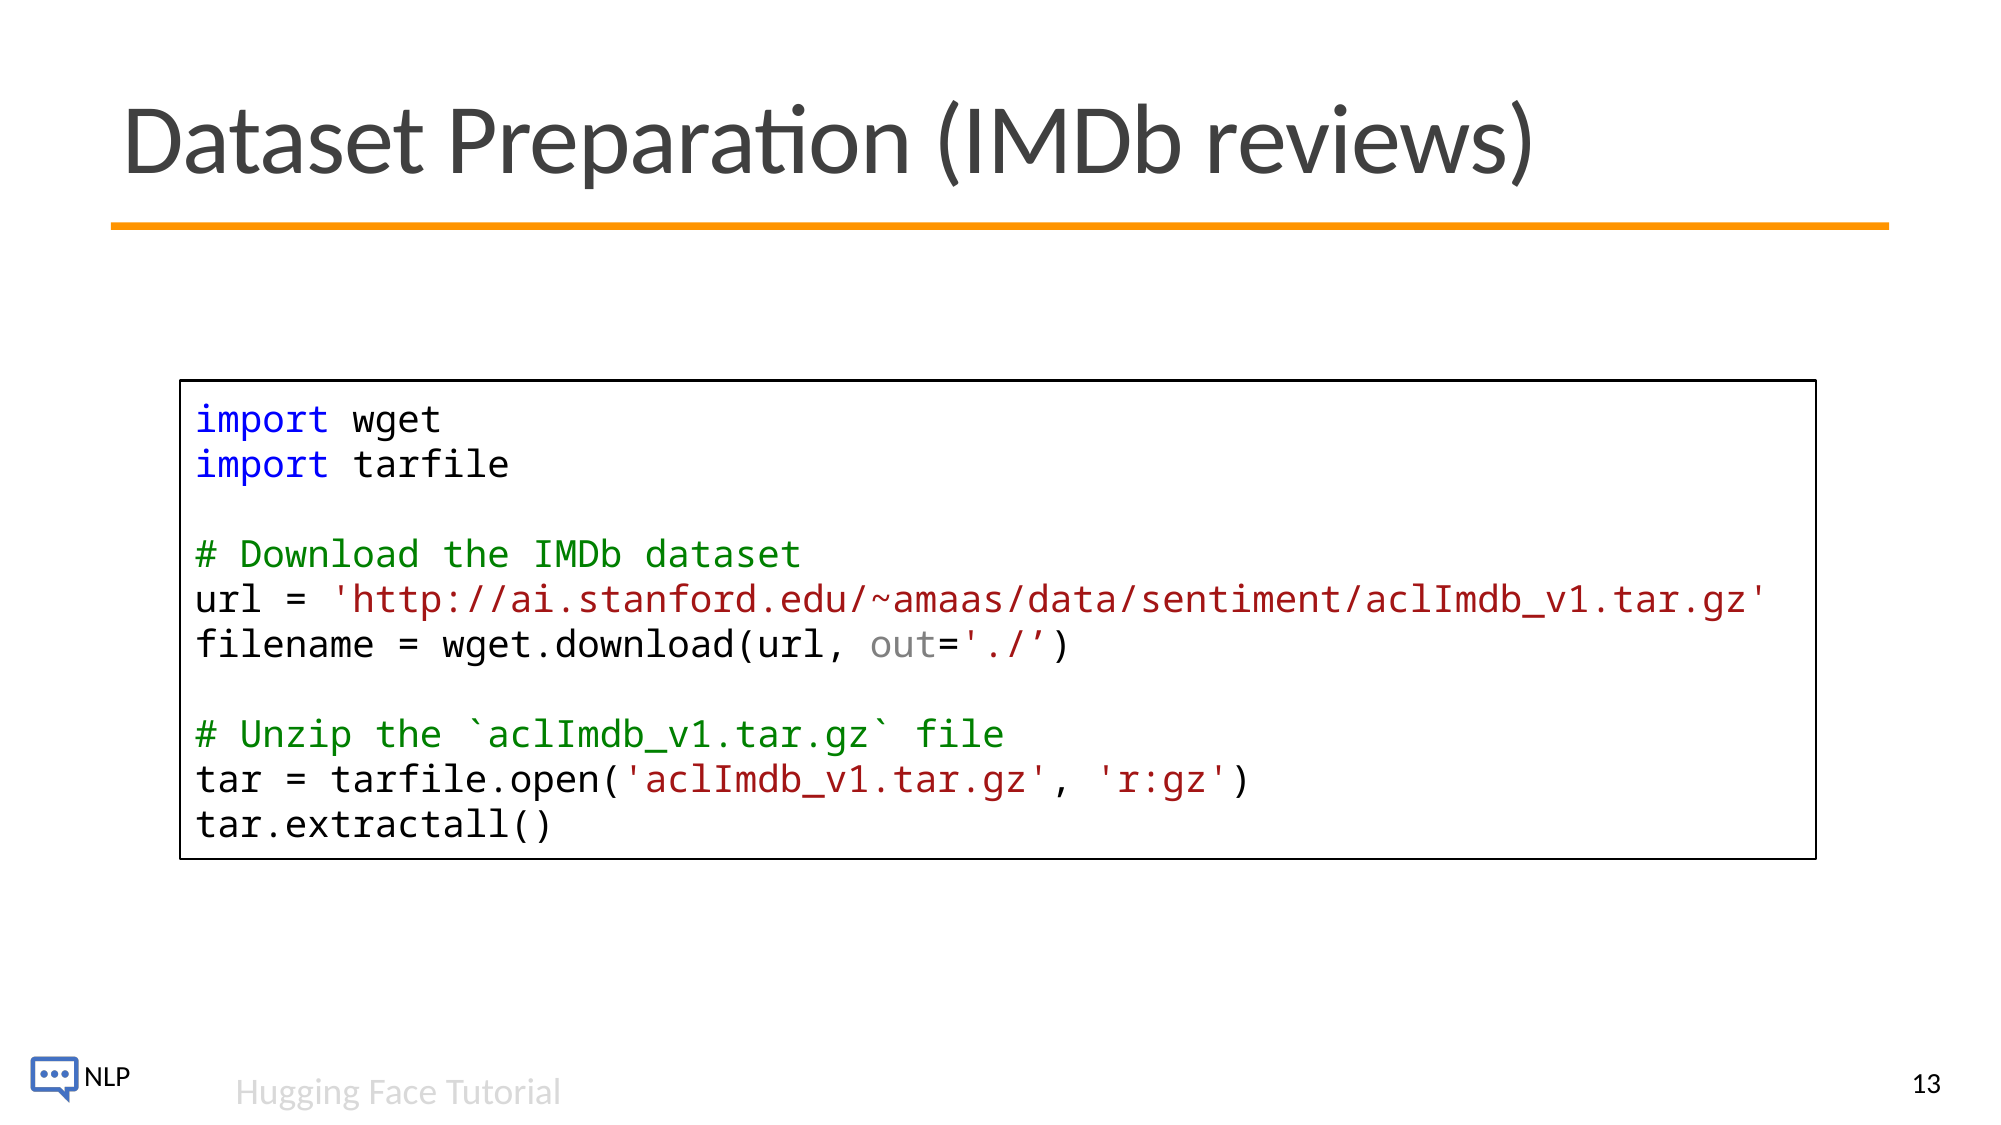

# Dataset Preparation (IMDb reviews)
import wget
import tarfile

# Download the IMDb dataset
url = 'http://ai.stanford.edu/~amaas/data/sentiment/aclImdb_v1.tar.gz'
filename = wget.download(url, out='./’)

# Unzip the `aclImdb_v1.tar.gz` file
tar = tarfile.open('aclImdb_v1.tar.gz', 'r:gz')
tar.extractall()
13
Hugging Face Tutorial